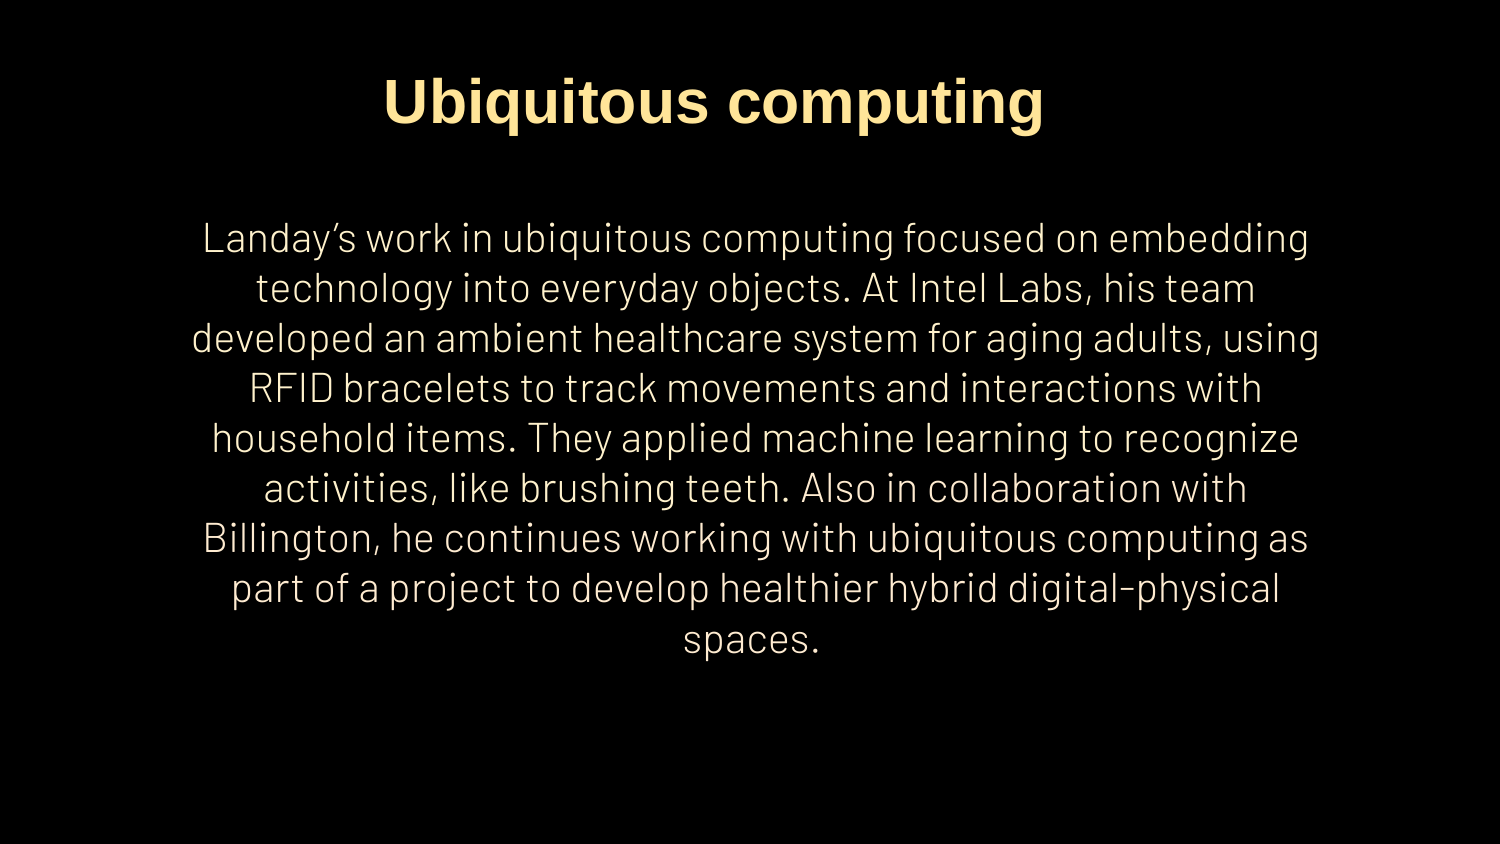

# Ubiquitous computing
Landay’s work in ubiquitous computing focused on embedding technology into everyday objects. At Intel Labs, his team developed an ambient healthcare system for aging adults, using RFID bracelets to track movements and interactions with household items. They applied machine learning to recognize activities, like brushing teeth. Also in collaboration with Billington, he continues working with ubiquitous computing as part of a project to develop healthier hybrid digital-physical spaces.